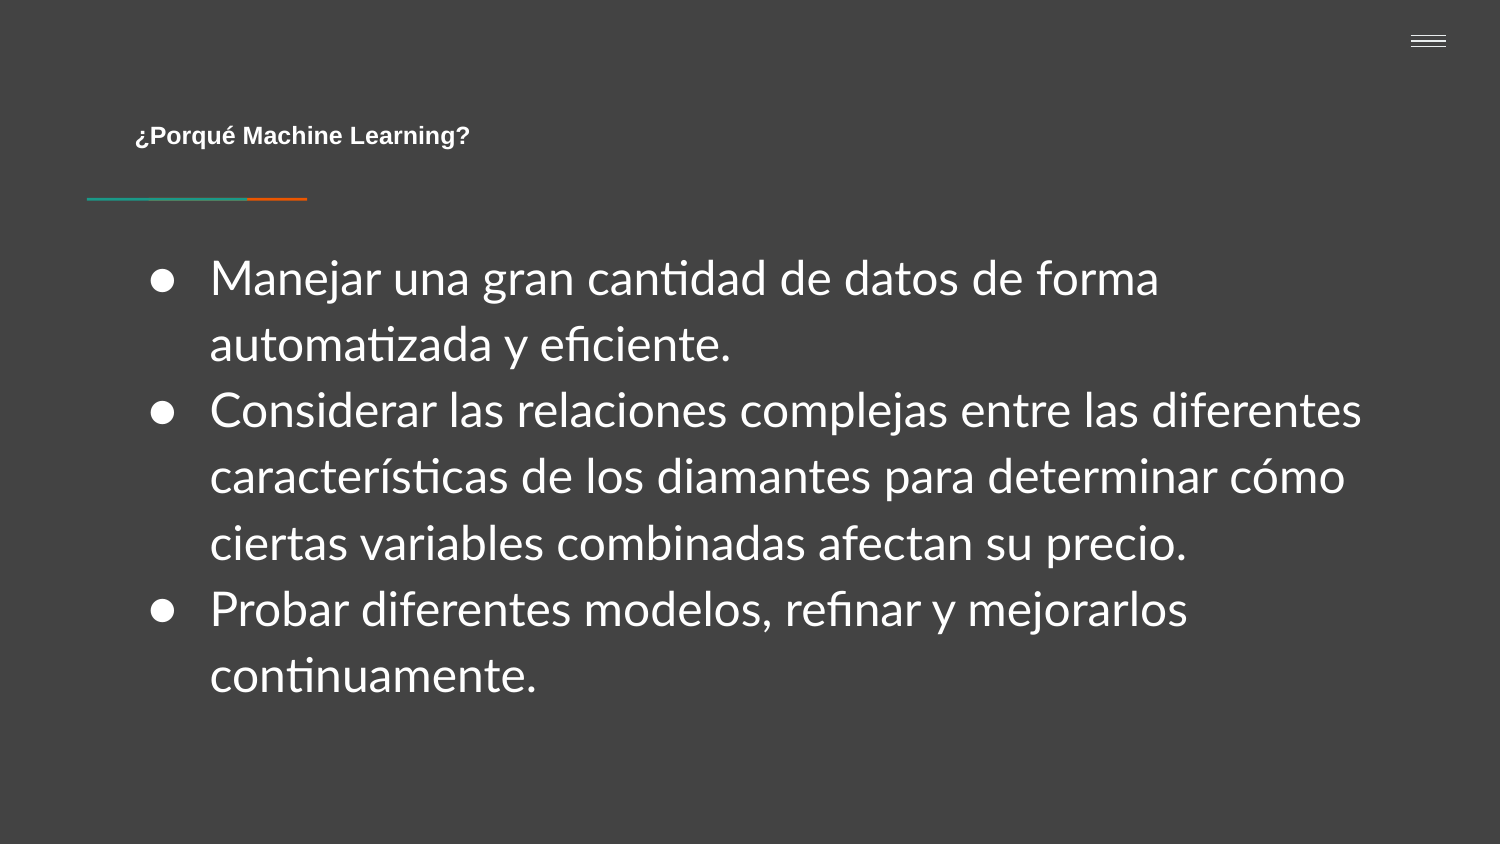

# ¿Porqué Machine Learning?
Manejar una gran cantidad de datos de forma automatizada y eficiente.
Considerar las relaciones complejas entre las diferentes características de los diamantes para determinar cómo ciertas variables combinadas afectan su precio.
Probar diferentes modelos, refinar y mejorarlos continuamente.